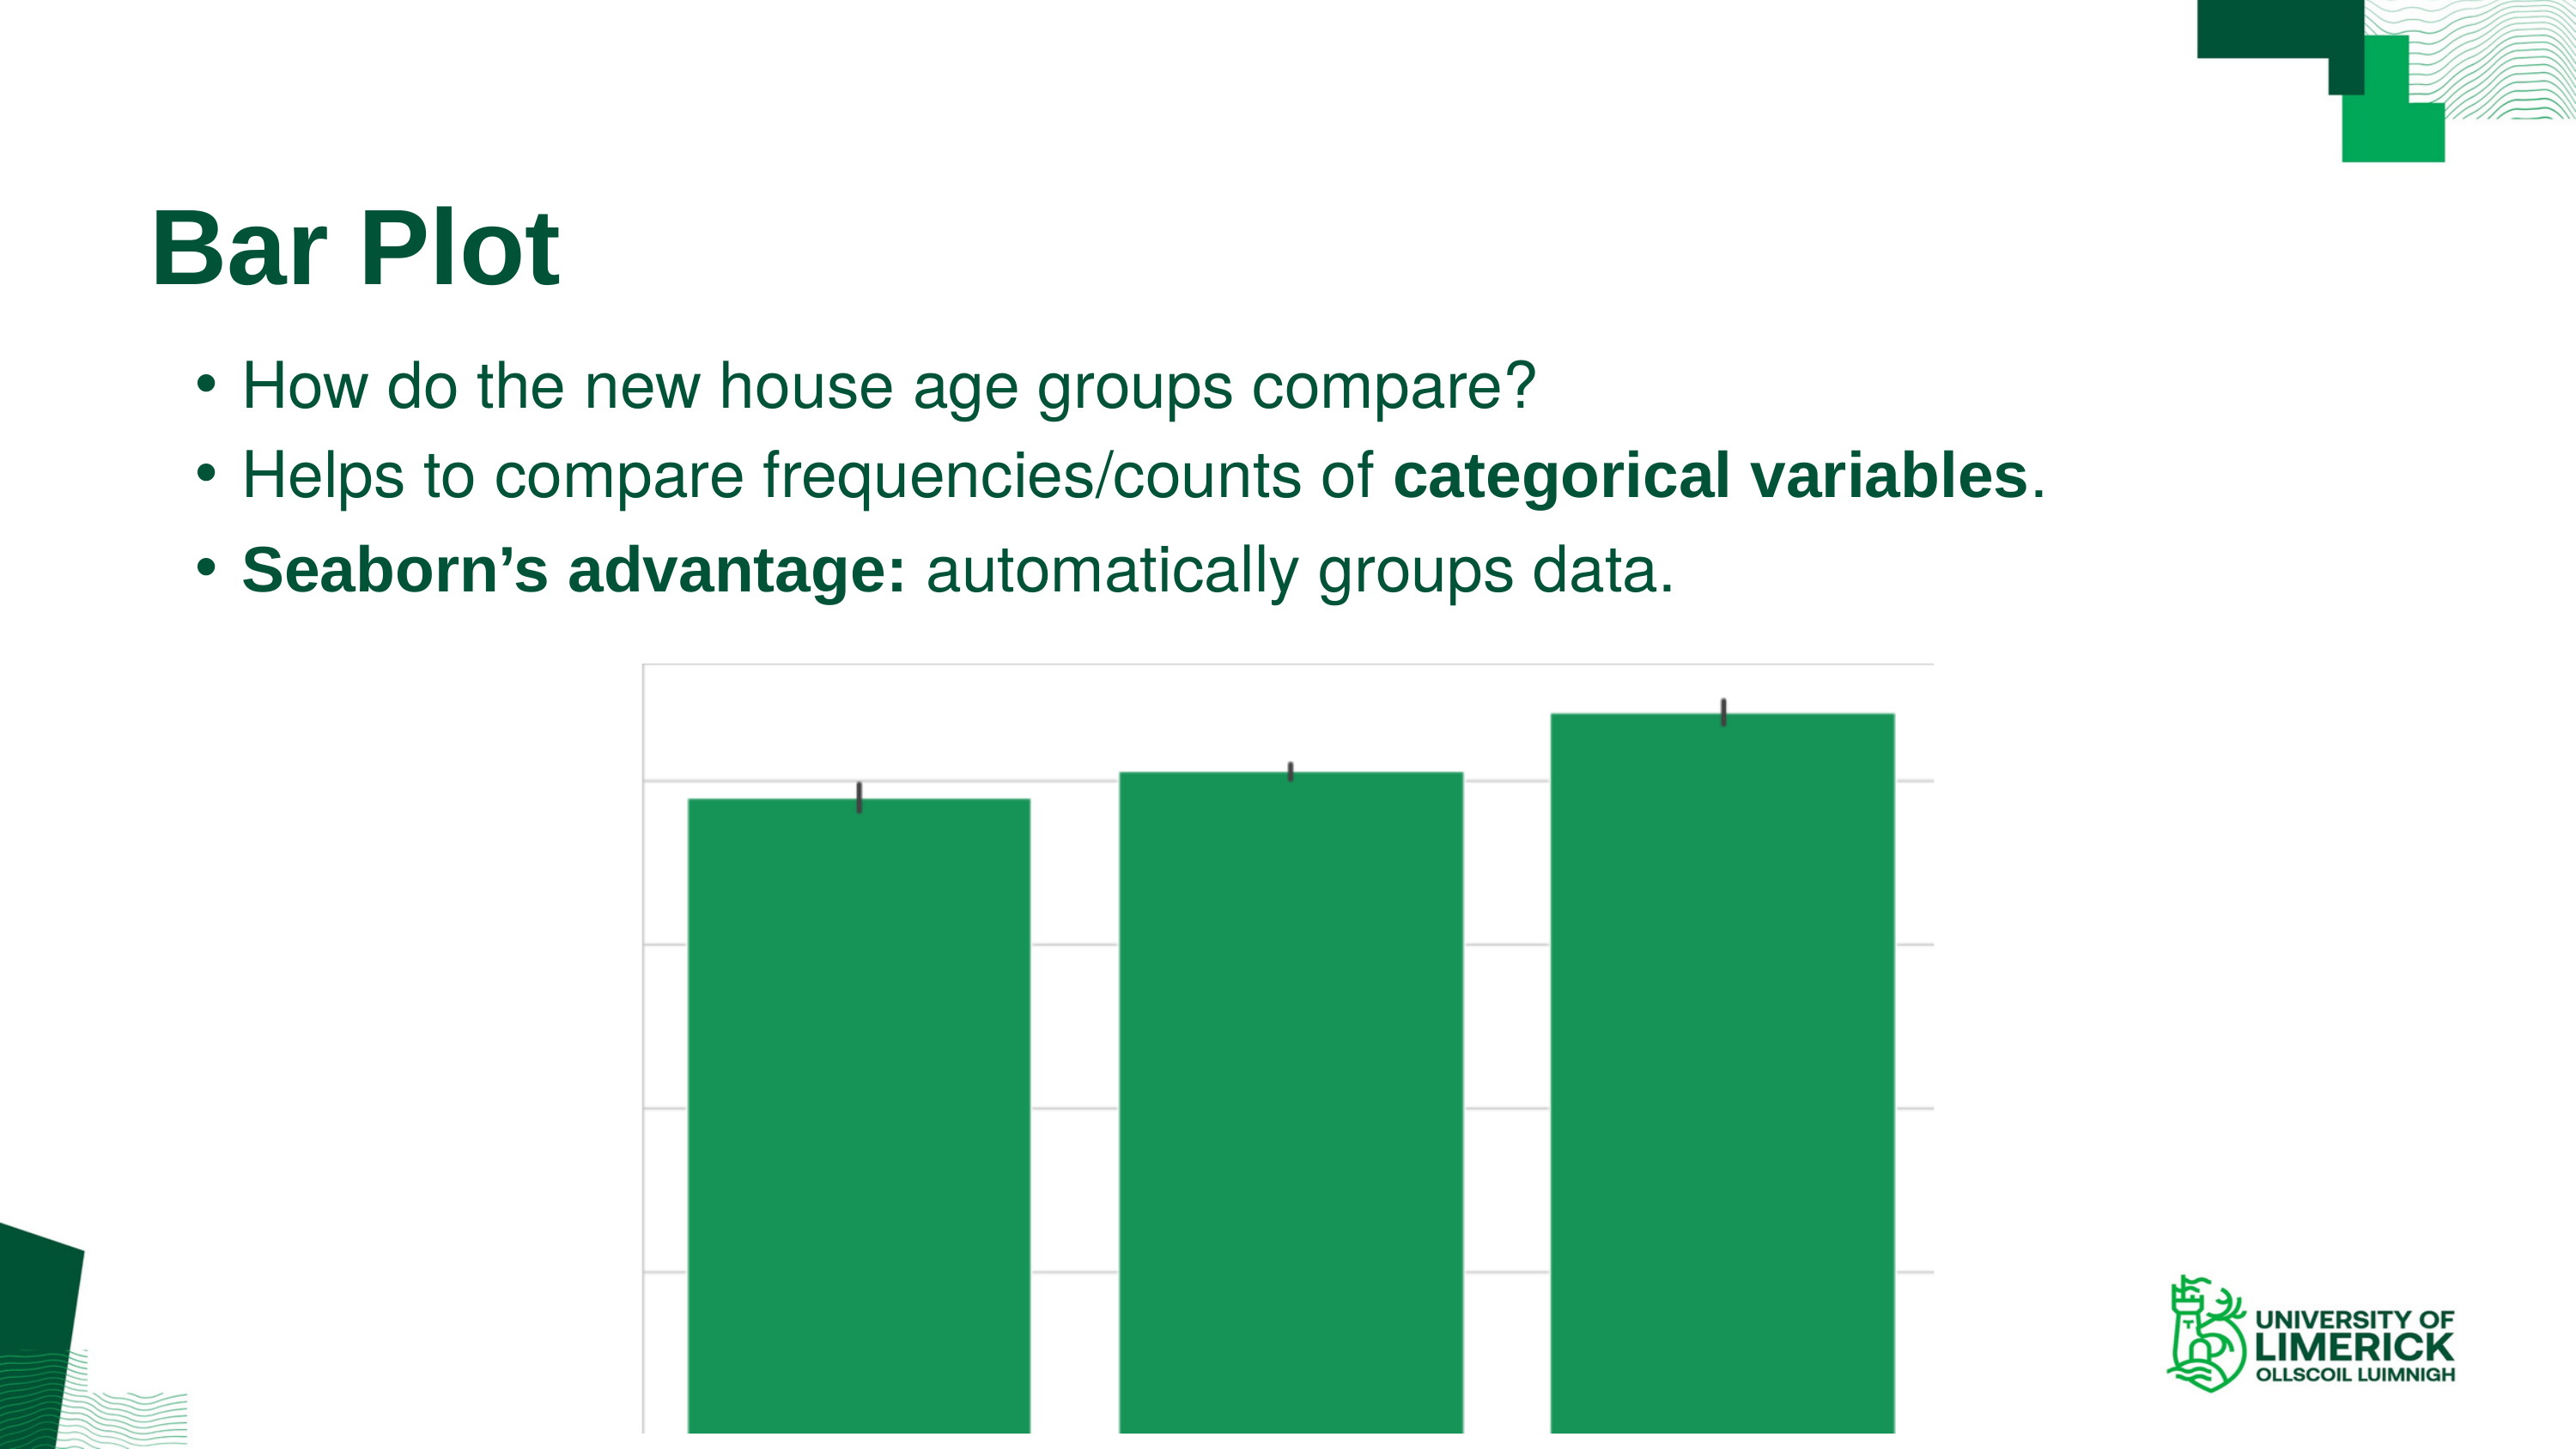

Bar Plot
How do the new house age groups compare?
Helps to compare frequencies/counts of categorical variables.
Seaborn’s advantage: automatically groups data.